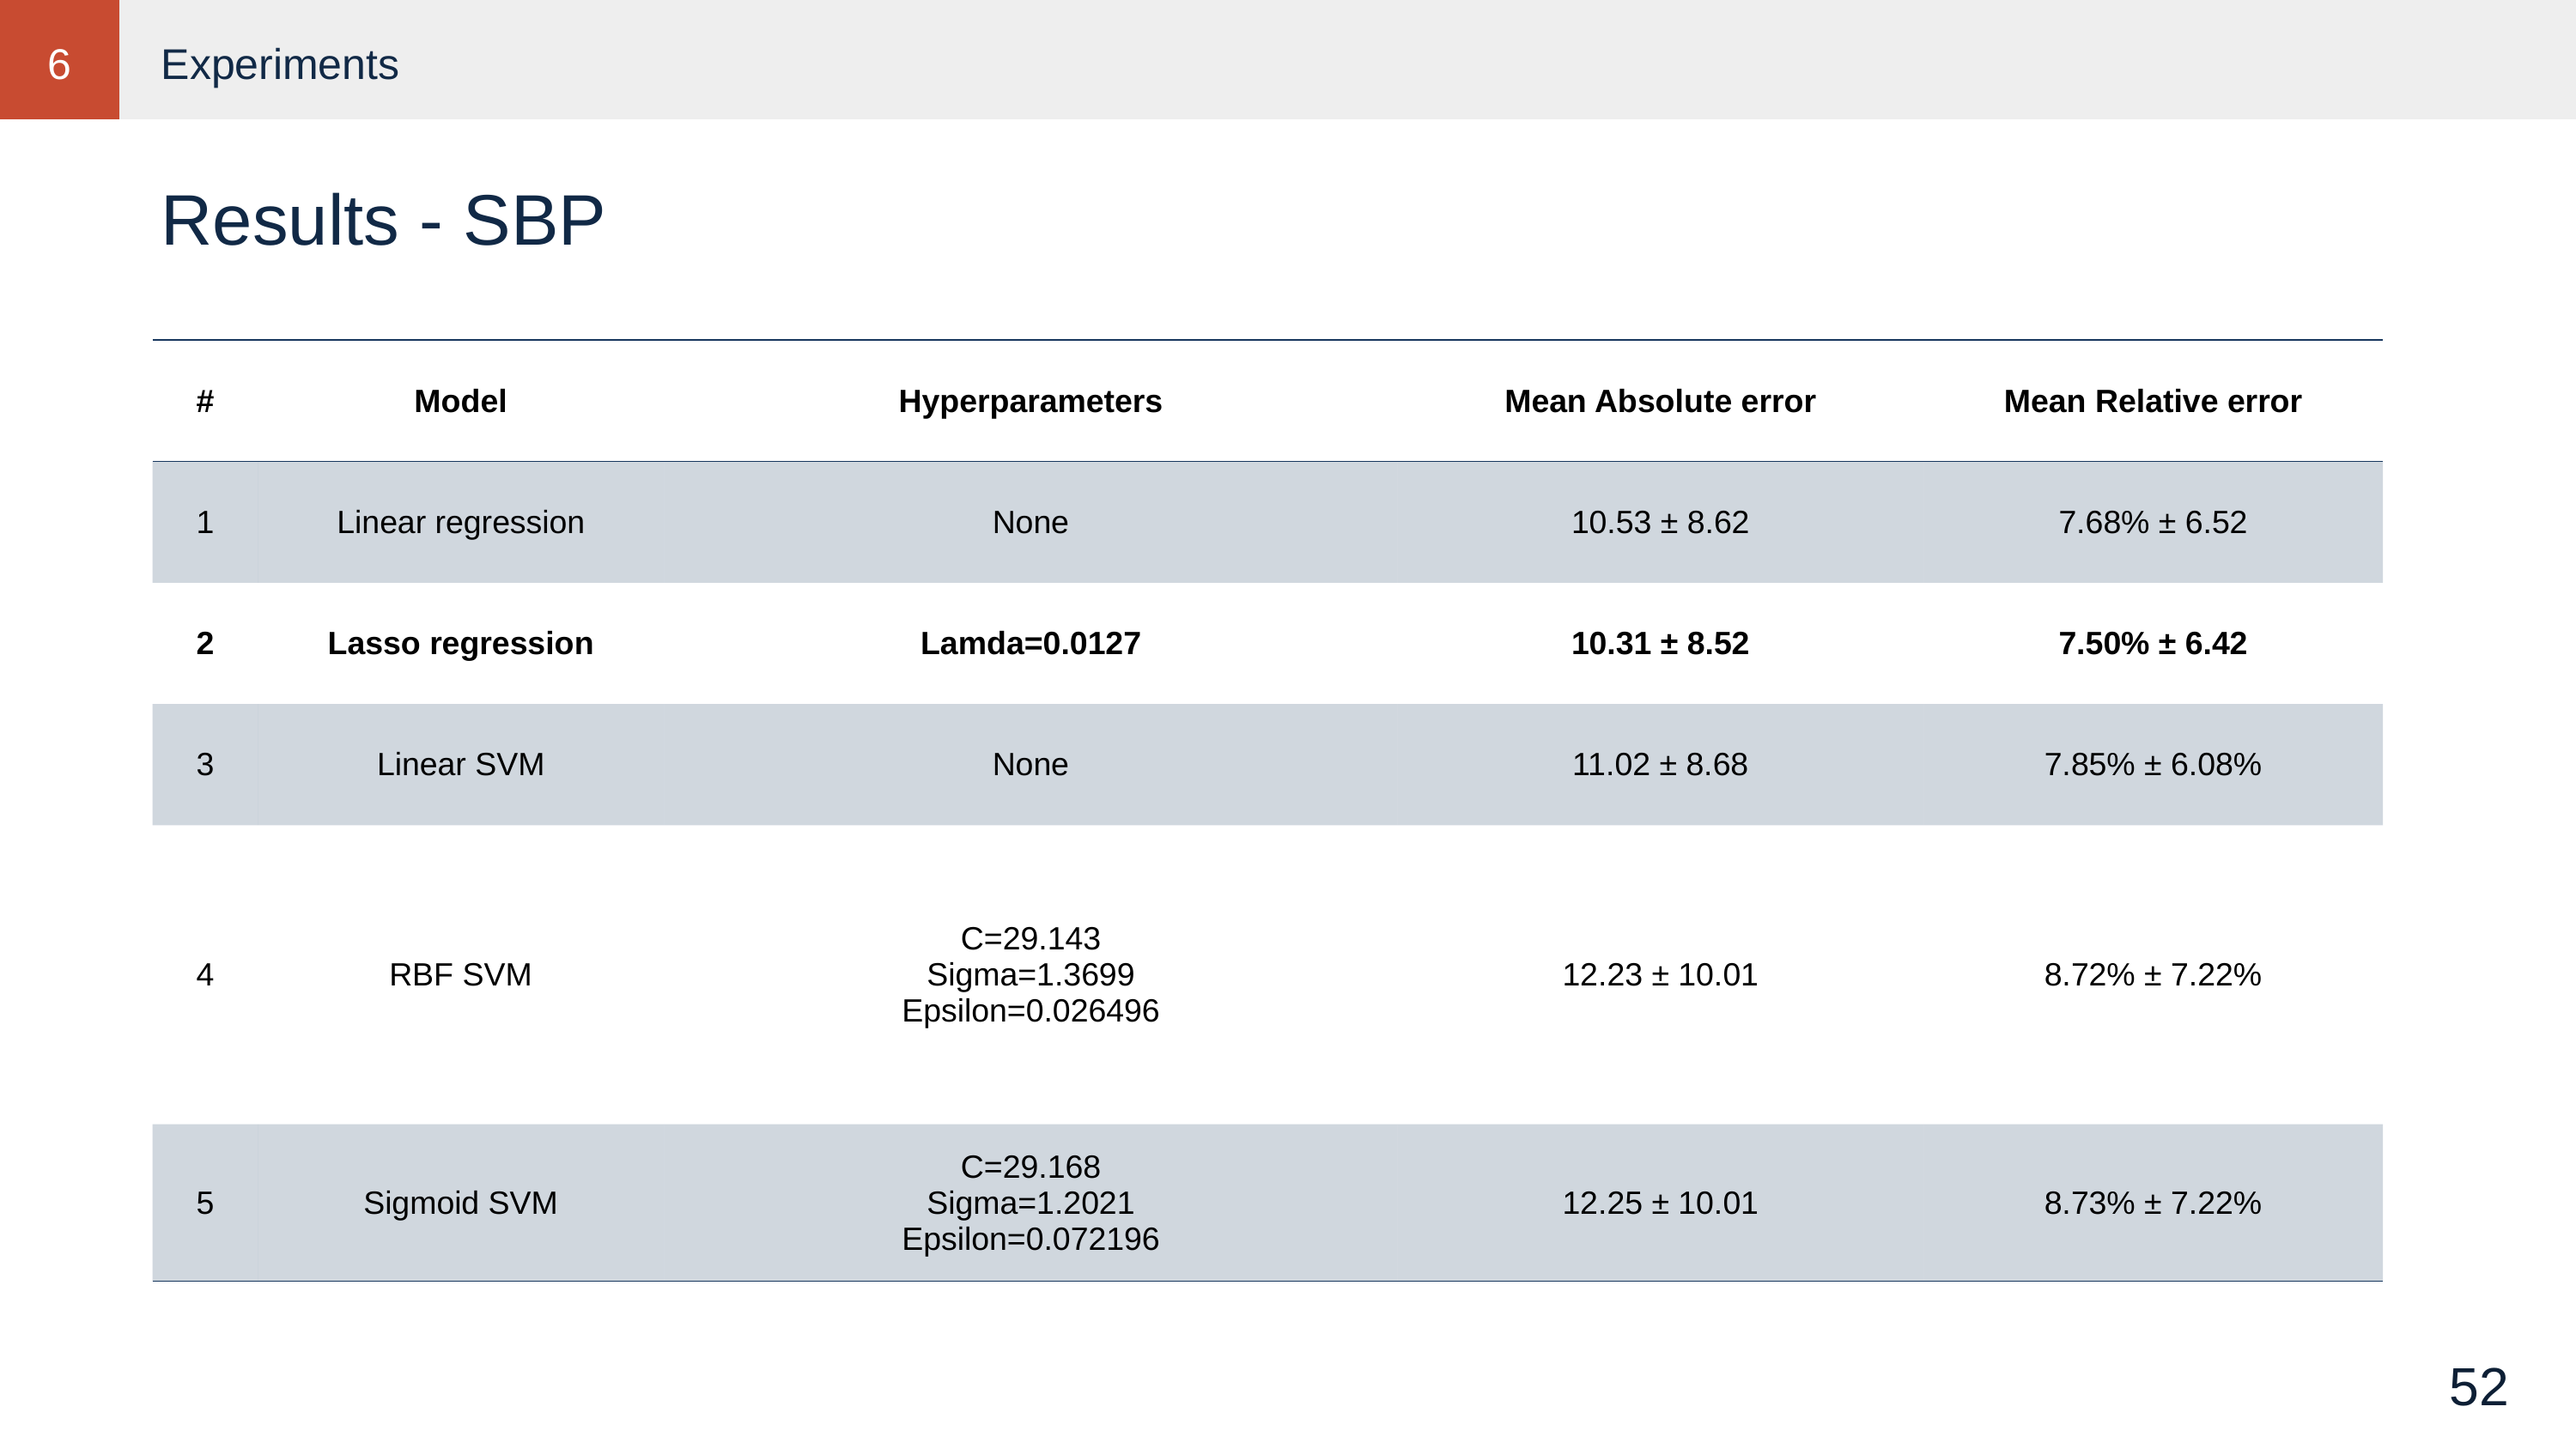

6
Experiments
Results - SBP
| # | Model | Hyperparameters | Mean Absolute error | Mean Relative error |
| --- | --- | --- | --- | --- |
| 1 | Linear regression | None | 10.53 ± 8.62 | 7.68% ± 6.52 |
| 2 | Lasso regression | Lamda=0.0127 | 10.31 ± 8.52 | 7.50% ± 6.42 |
| 3 | Linear SVM | None | 11.02 ± 8.68 | 7.85% ± 6.08% |
| 4 | RBF SVM | C=29.143 Sigma=1.3699 Epsilon=0.026496 | 12.23 ± 10.01 | 8.72% ± 7.22% |
| 5 | Sigmoid SVM | C=29.168 Sigma=1.2021 Epsilon=0.072196 | 12.25 ± 10.01 | 8.73% ± 7.22% |
52